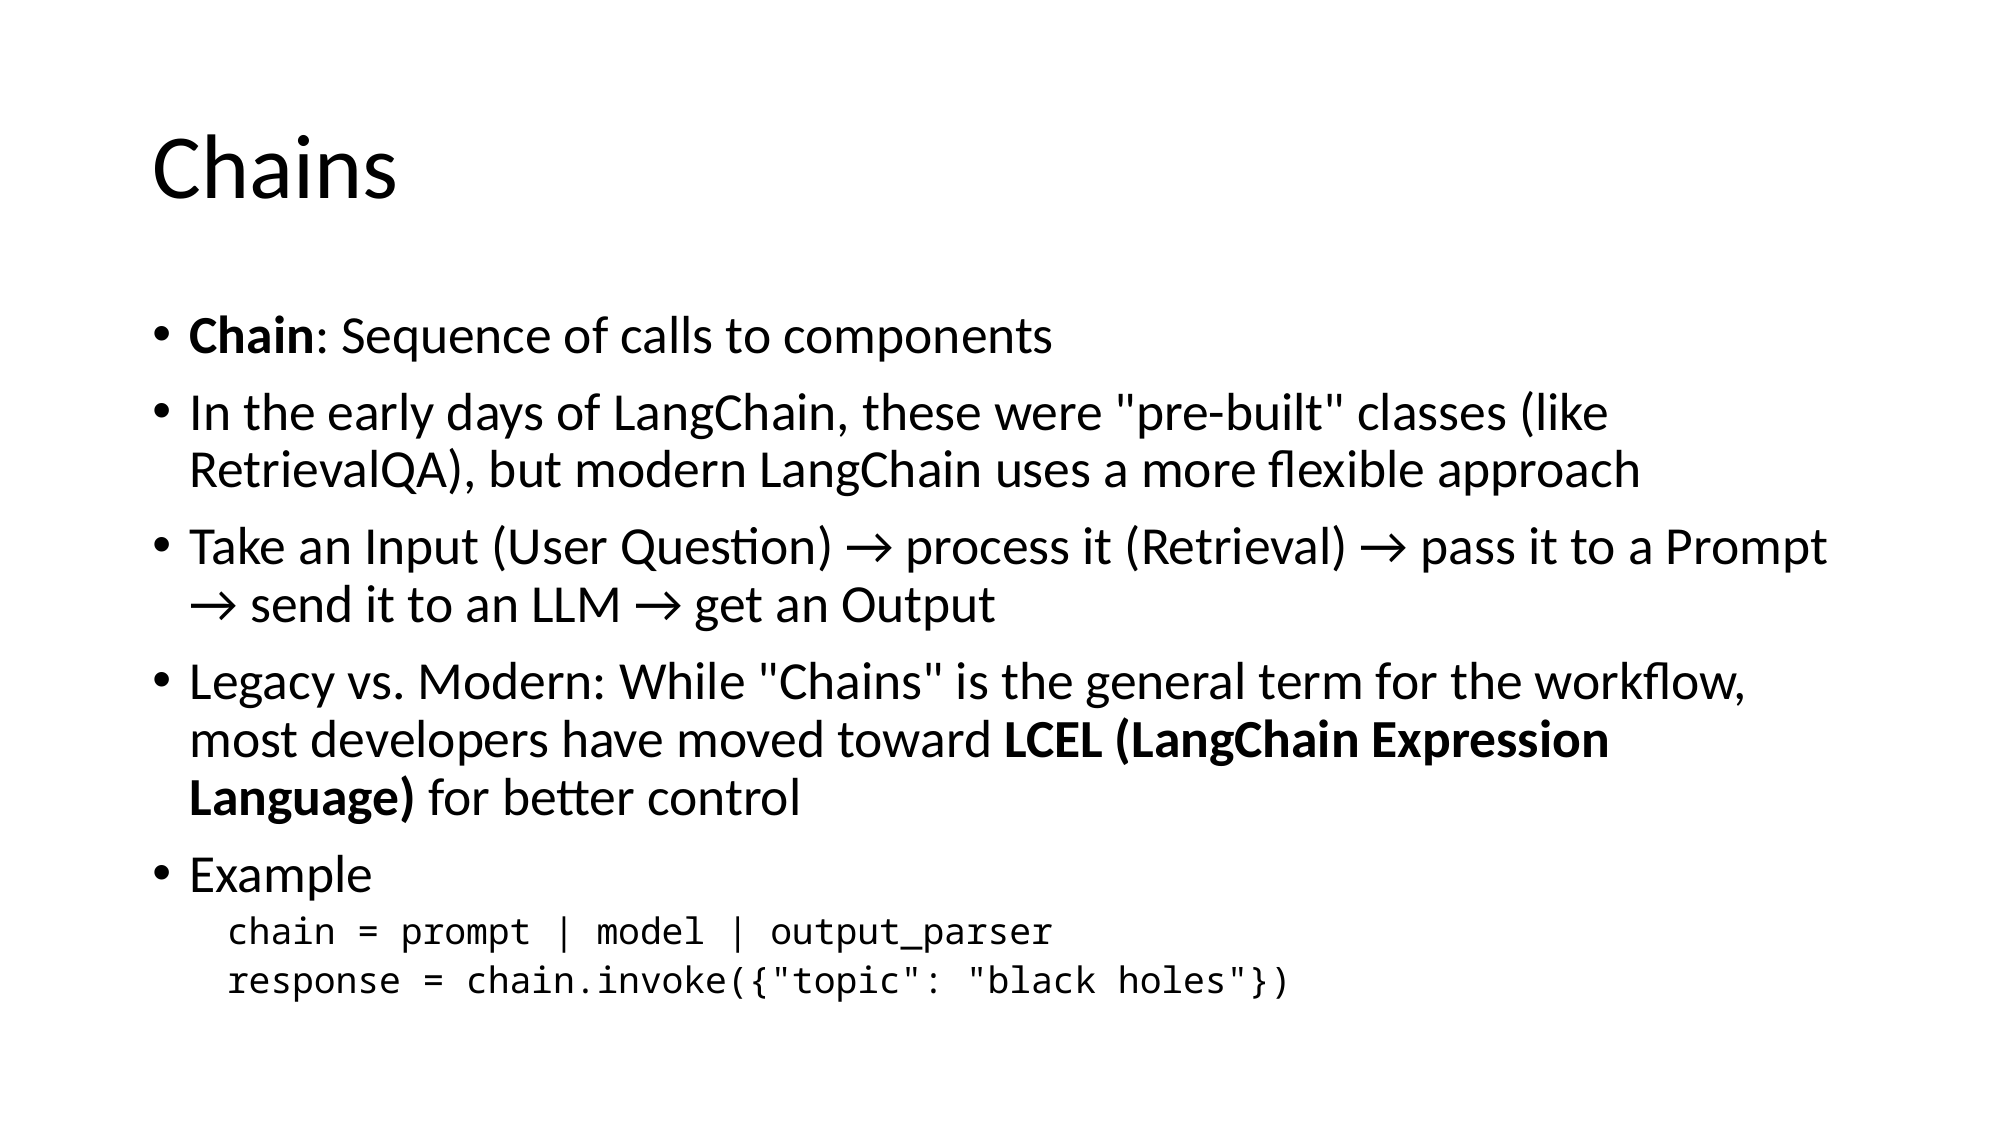

# Chains
Chain: Sequence of calls to components
In the early days of LangChain, these were "pre-built" classes (like RetrievalQA), but modern LangChain uses a more flexible approach
Take an Input (User Question) → process it (Retrieval) → pass it to a Prompt → send it to an LLM → get an Output
Legacy vs. Modern: While "Chains" is the general term for the workflow, most developers have moved toward LCEL (LangChain Expression Language) for better control
Example
chain = prompt | model | output_parser
response = chain.invoke({"topic": "black holes"})